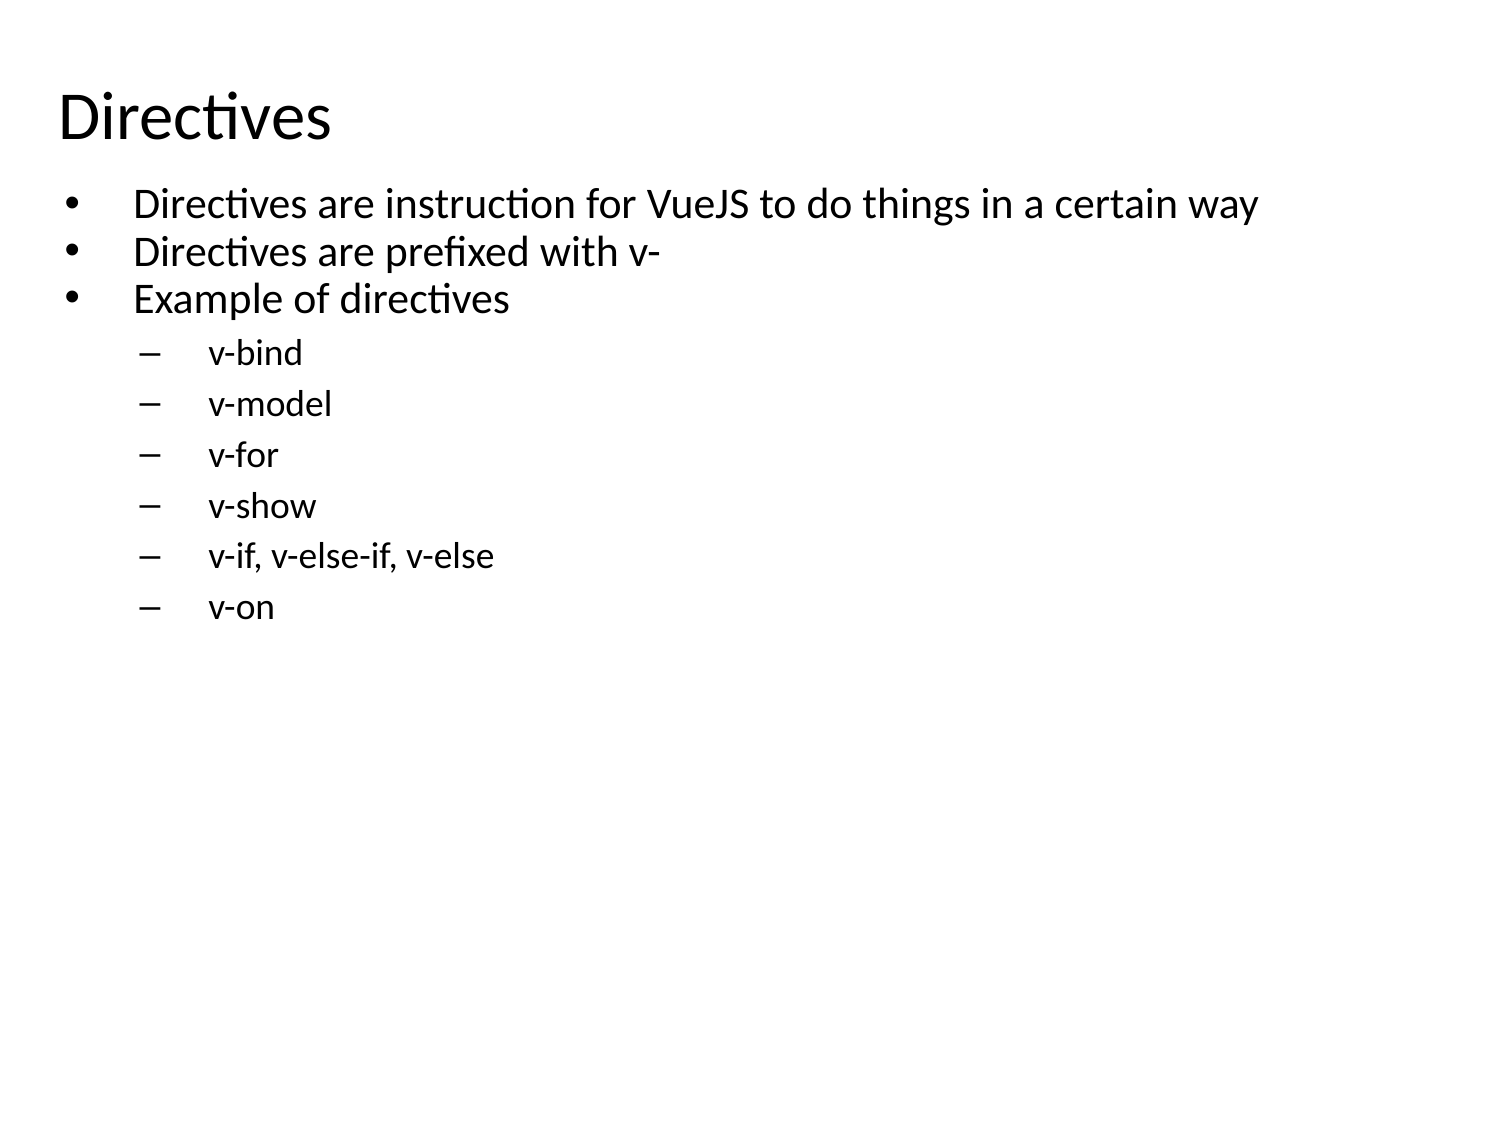

# Directives
Directives are instruction for VueJS to do things in a certain way
Directives are prefixed with v-
Example of directives
v-bind
v-model
v-for
v-show
v-if, v-else-if, v-else
v-on